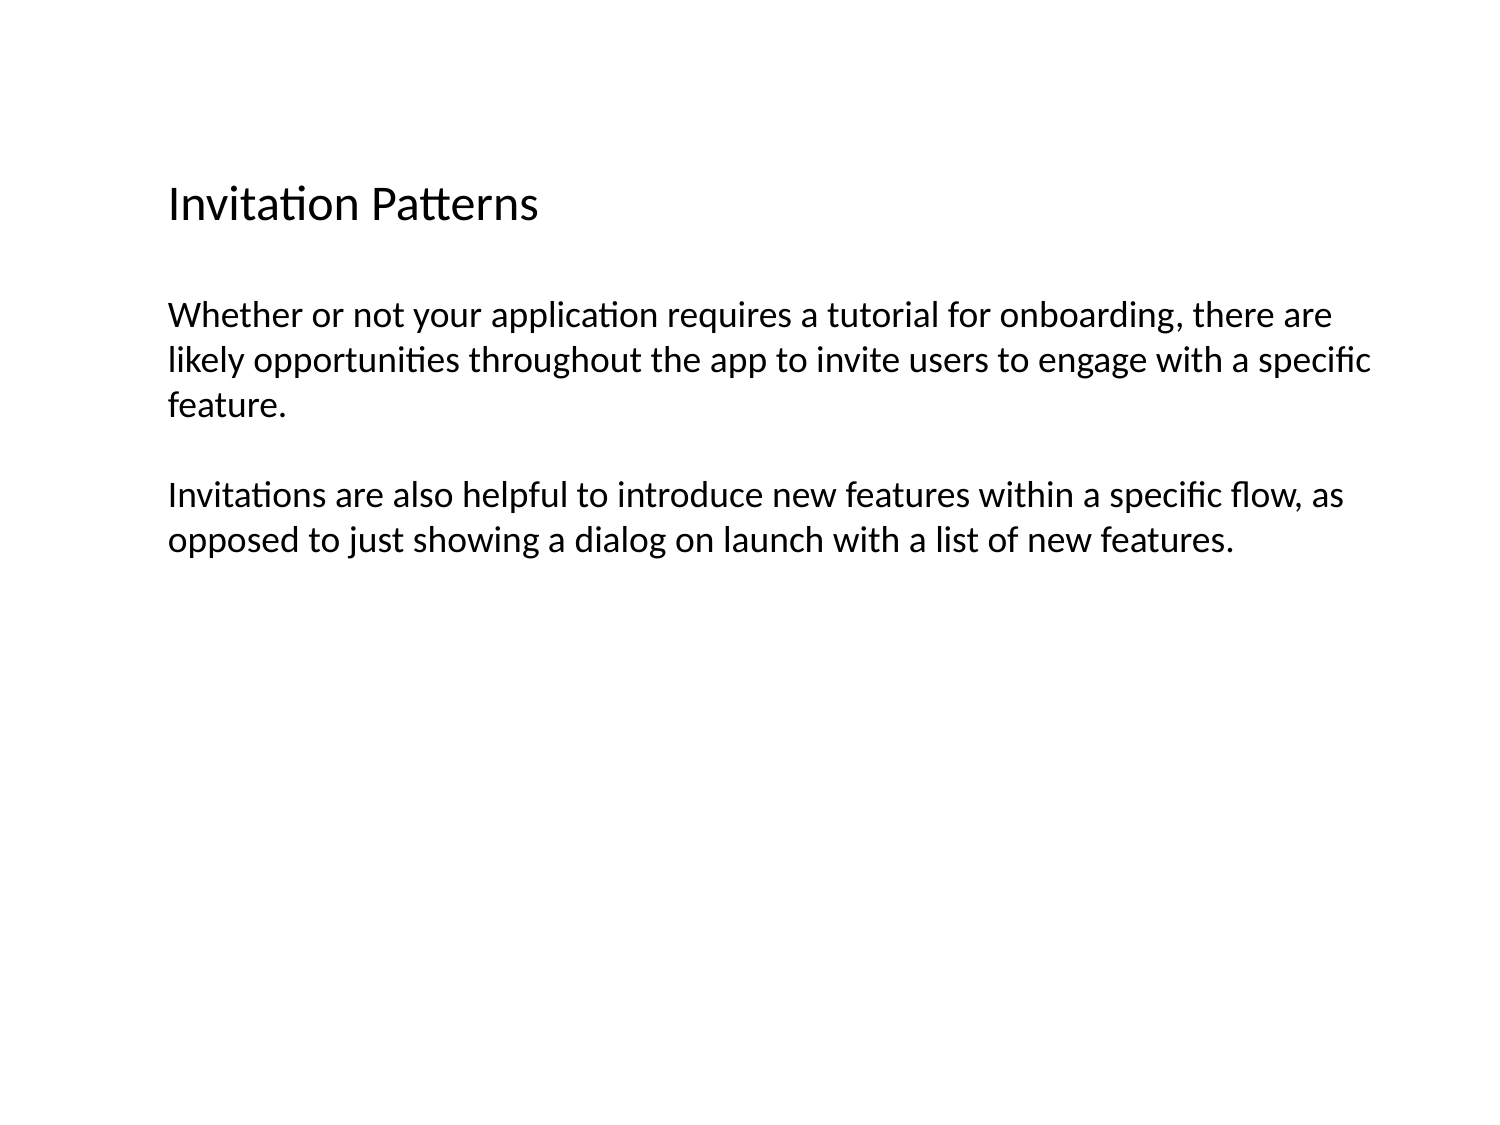

Invitation Patterns

Whether or not your application requires a tutorial for onboarding, there are likely opportunities throughout the app to invite users to engage with a specific feature.

Invitations are also helpful to introduce new features within a specific flow, as opposed to just showing a dialog on launch with a list of new features.